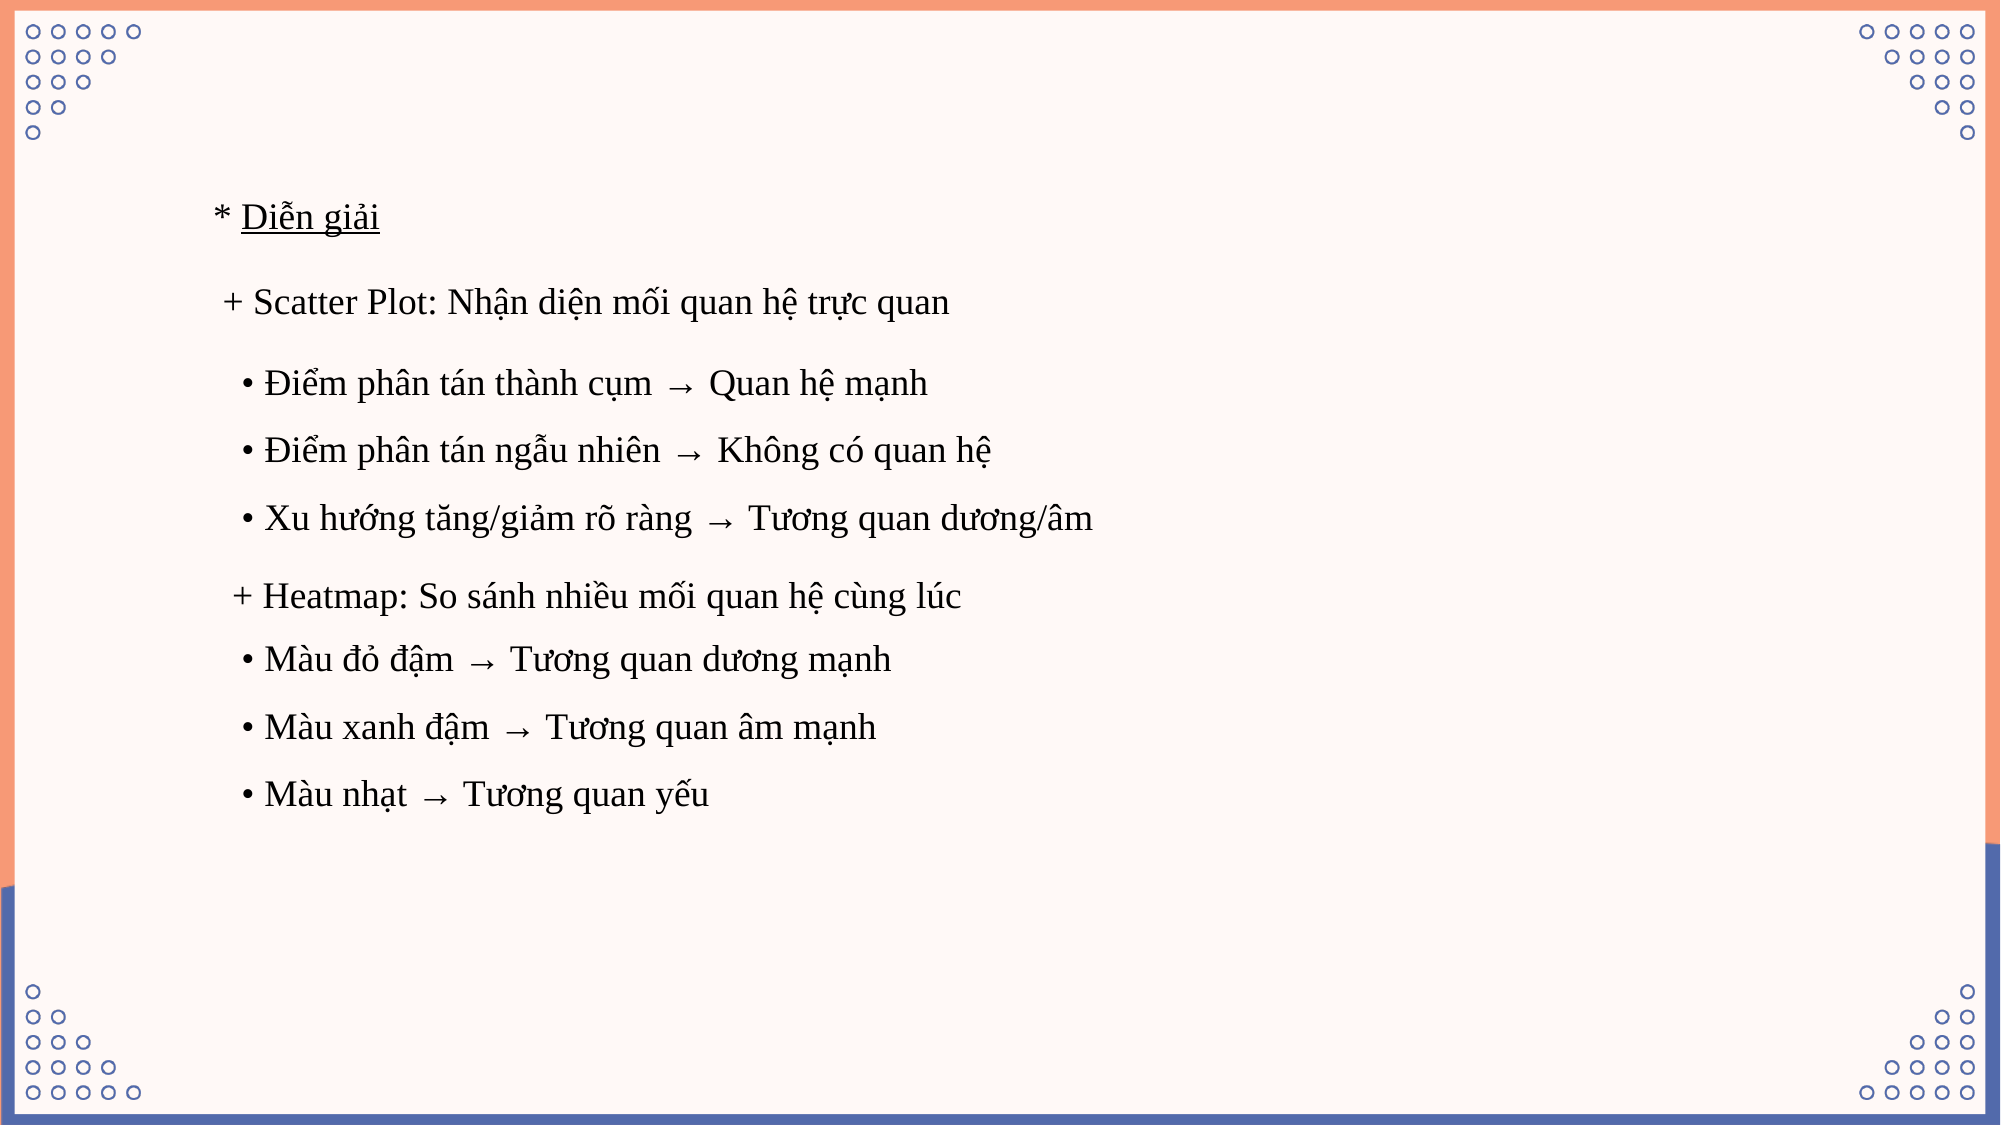

* Diễn giải
  + Scatter Plot: Nhận diện mối quan hệ trực quan
    • Điểm phân tán thành cụm → Quan hệ mạnh
    • Điểm phân tán ngẫu nhiên → Không có quan hệ
    • Xu hướng tăng/giảm rõ ràng → Tương quan dương/âm
   + Heatmap: So sánh nhiều mối quan hệ cùng lúc
    • Màu đỏ đậm → Tương quan dương mạnh
    • Màu xanh đậm → Tương quan âm mạnh
    • Màu nhạt → Tương quan yếu